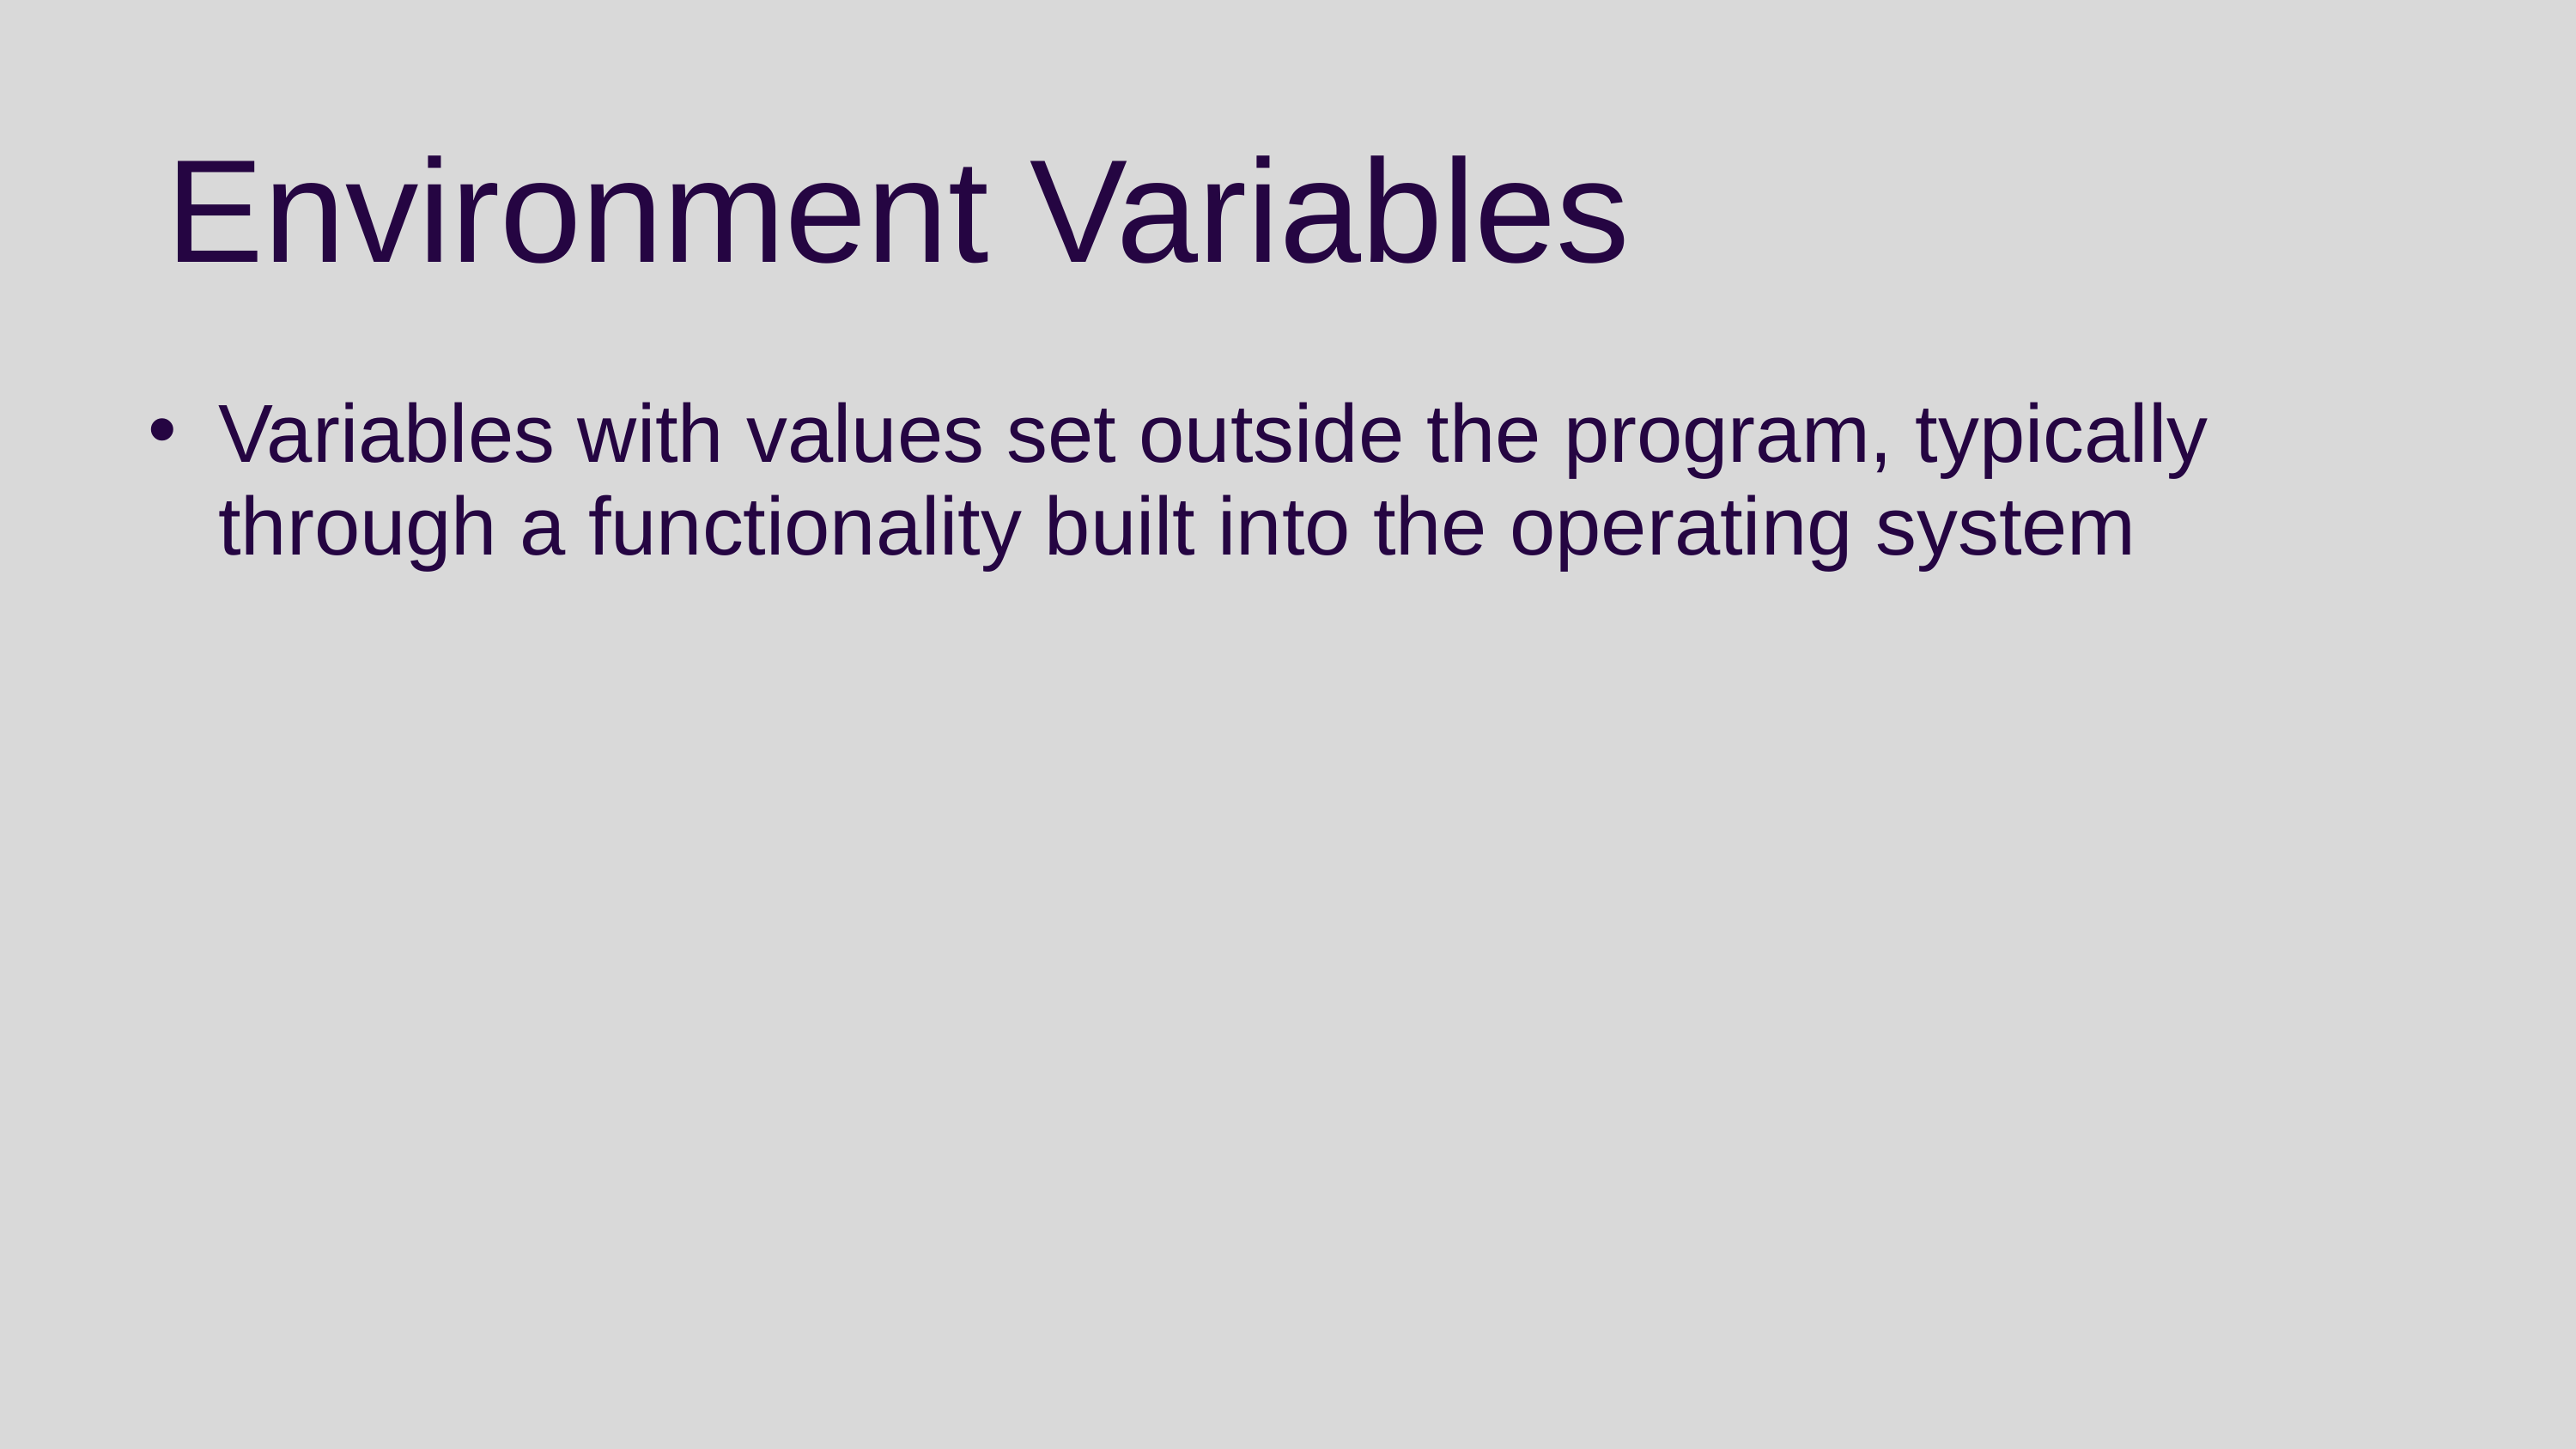

Environment Variables
Variables with values set outside the program, typically through a functionality built into the operating system